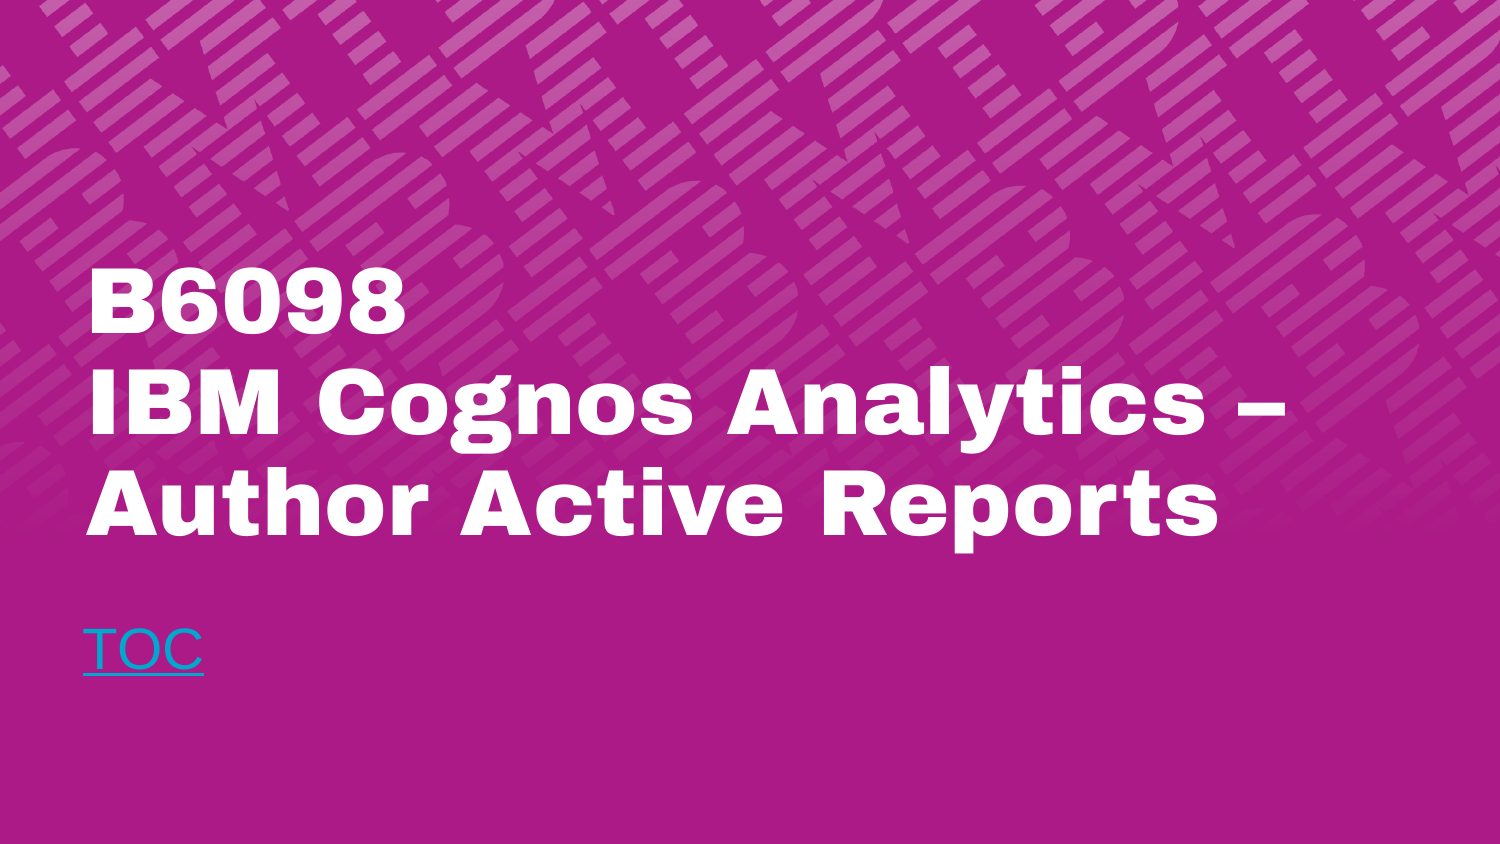

# B6098 IBM Cognos Analytics – Author Active Reports
TOC